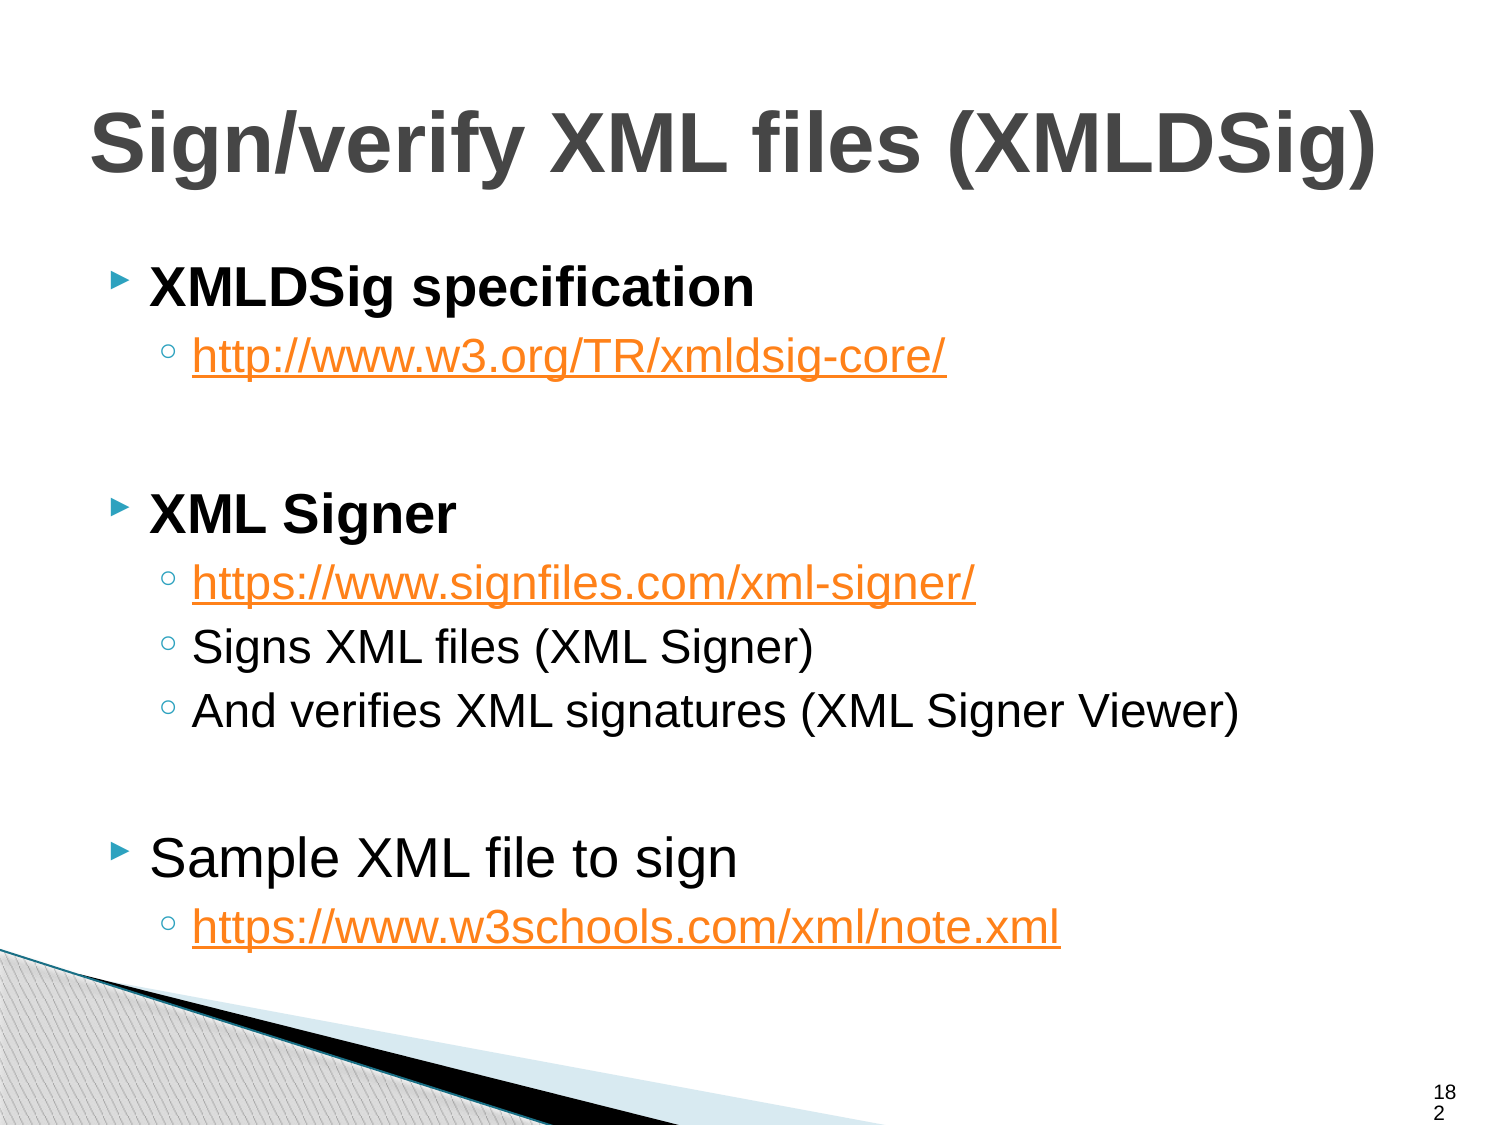

# Sign/verify XML files (XMLDSig)
XMLDSig specification
http://www.w3.org/TR/xmldsig-core/

XML Signer
https://www.signfiles.com/xml-signer/
Signs XML files (XML Signer)
And verifies XML signatures (XML Signer Viewer)

Sample XML file to sign
https://www.w3schools.com/xml/note.xml

182